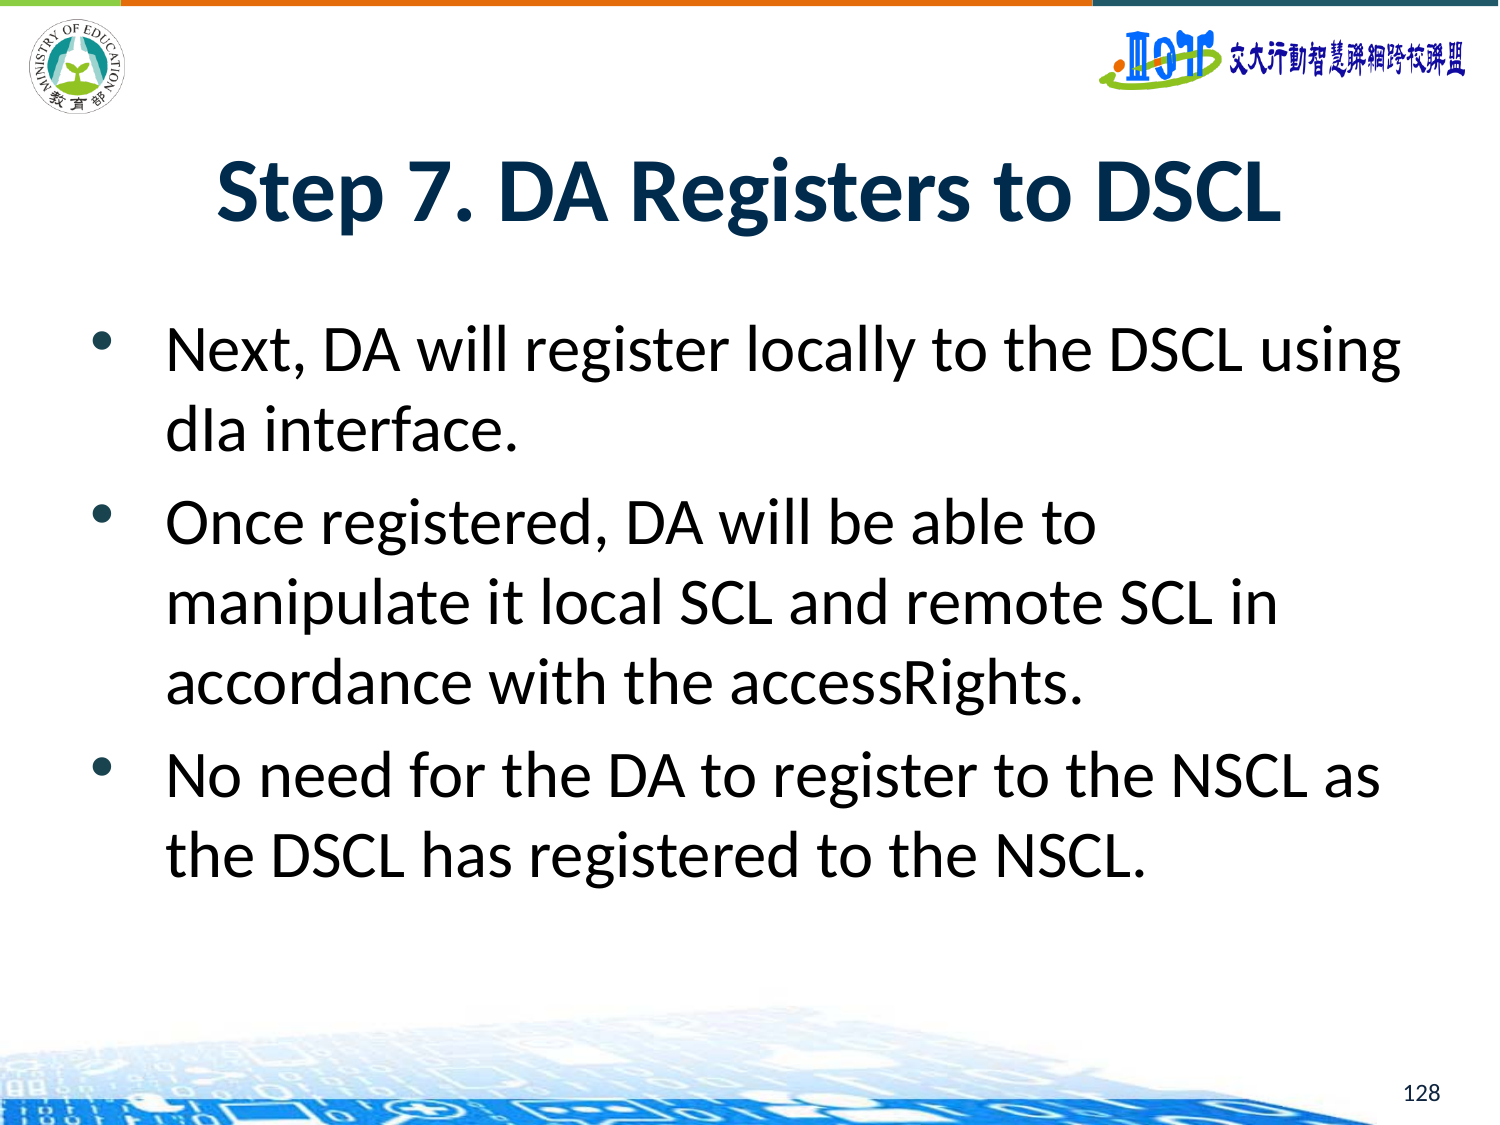

128
# Step 7. DA Registers to DSCL
Next, DA will register locally to the DSCL using dIa interface.
Once registered, DA will be able to manipulate it local SCL and remote SCL in accordance with the accessRights.
No need for the DA to register to the NSCL as the DSCL has registered to the NSCL.